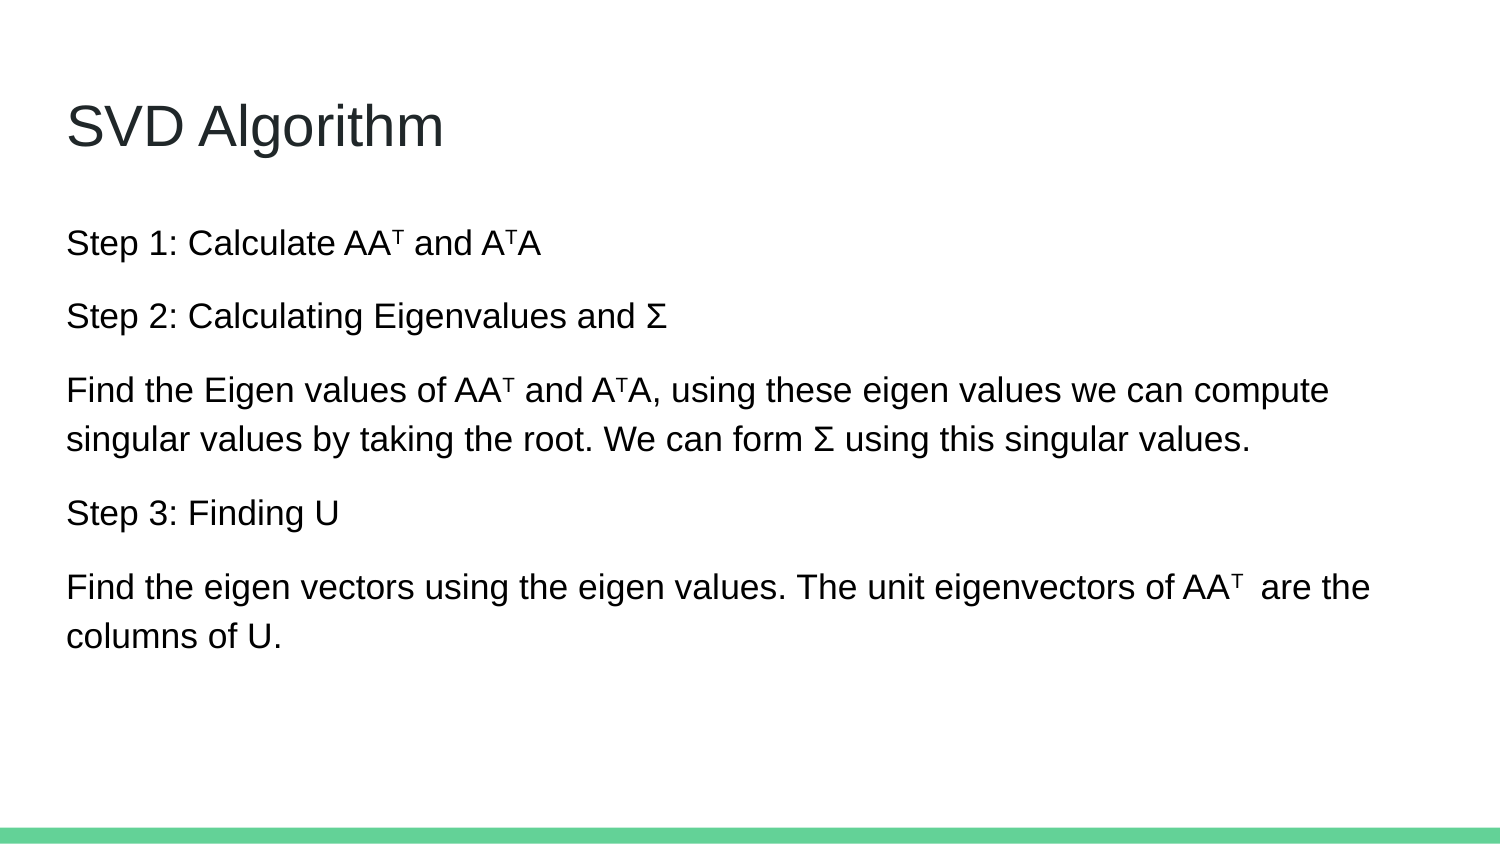

# SVD Algorithm
Step 1: Calculate AAT and ATA
Step 2: Calculating Eigenvalues and Σ
Find the Eigen values of AAT and ATA, using these eigen values we can compute singular values by taking the root. We can form Σ using this singular values.
Step 3: Finding U
Find the eigen vectors using the eigen values. The unit eigenvectors of AAT   are the columns of U.